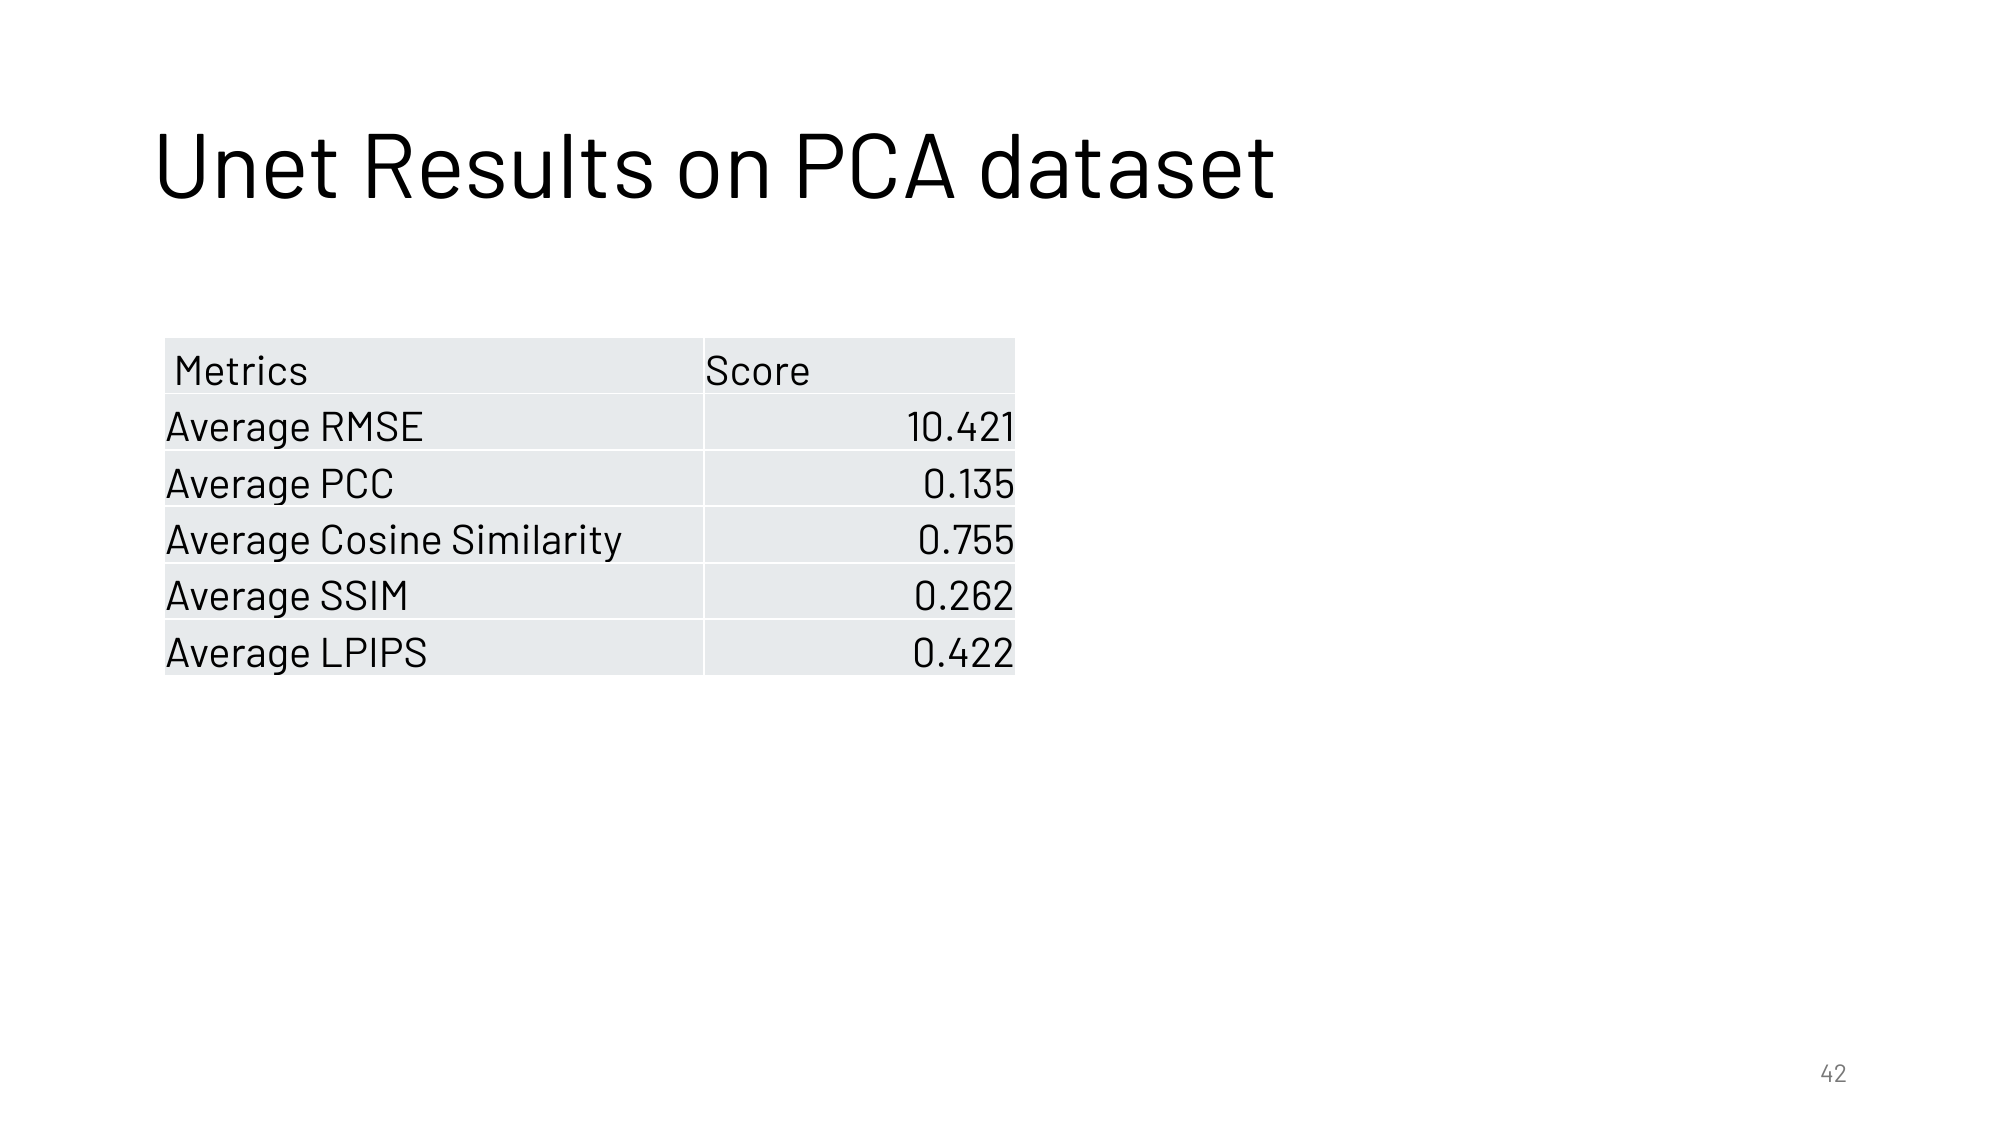

# Unet Results on PCA dataset
| Metrics | Score |
| --- | --- |
| Average RMSE | 10.421 |
| Average PCC | 0.135 |
| Average Cosine Similarity | 0.755 |
| Average SSIM | 0.262 |
| Average LPIPS | 0.422 |
42